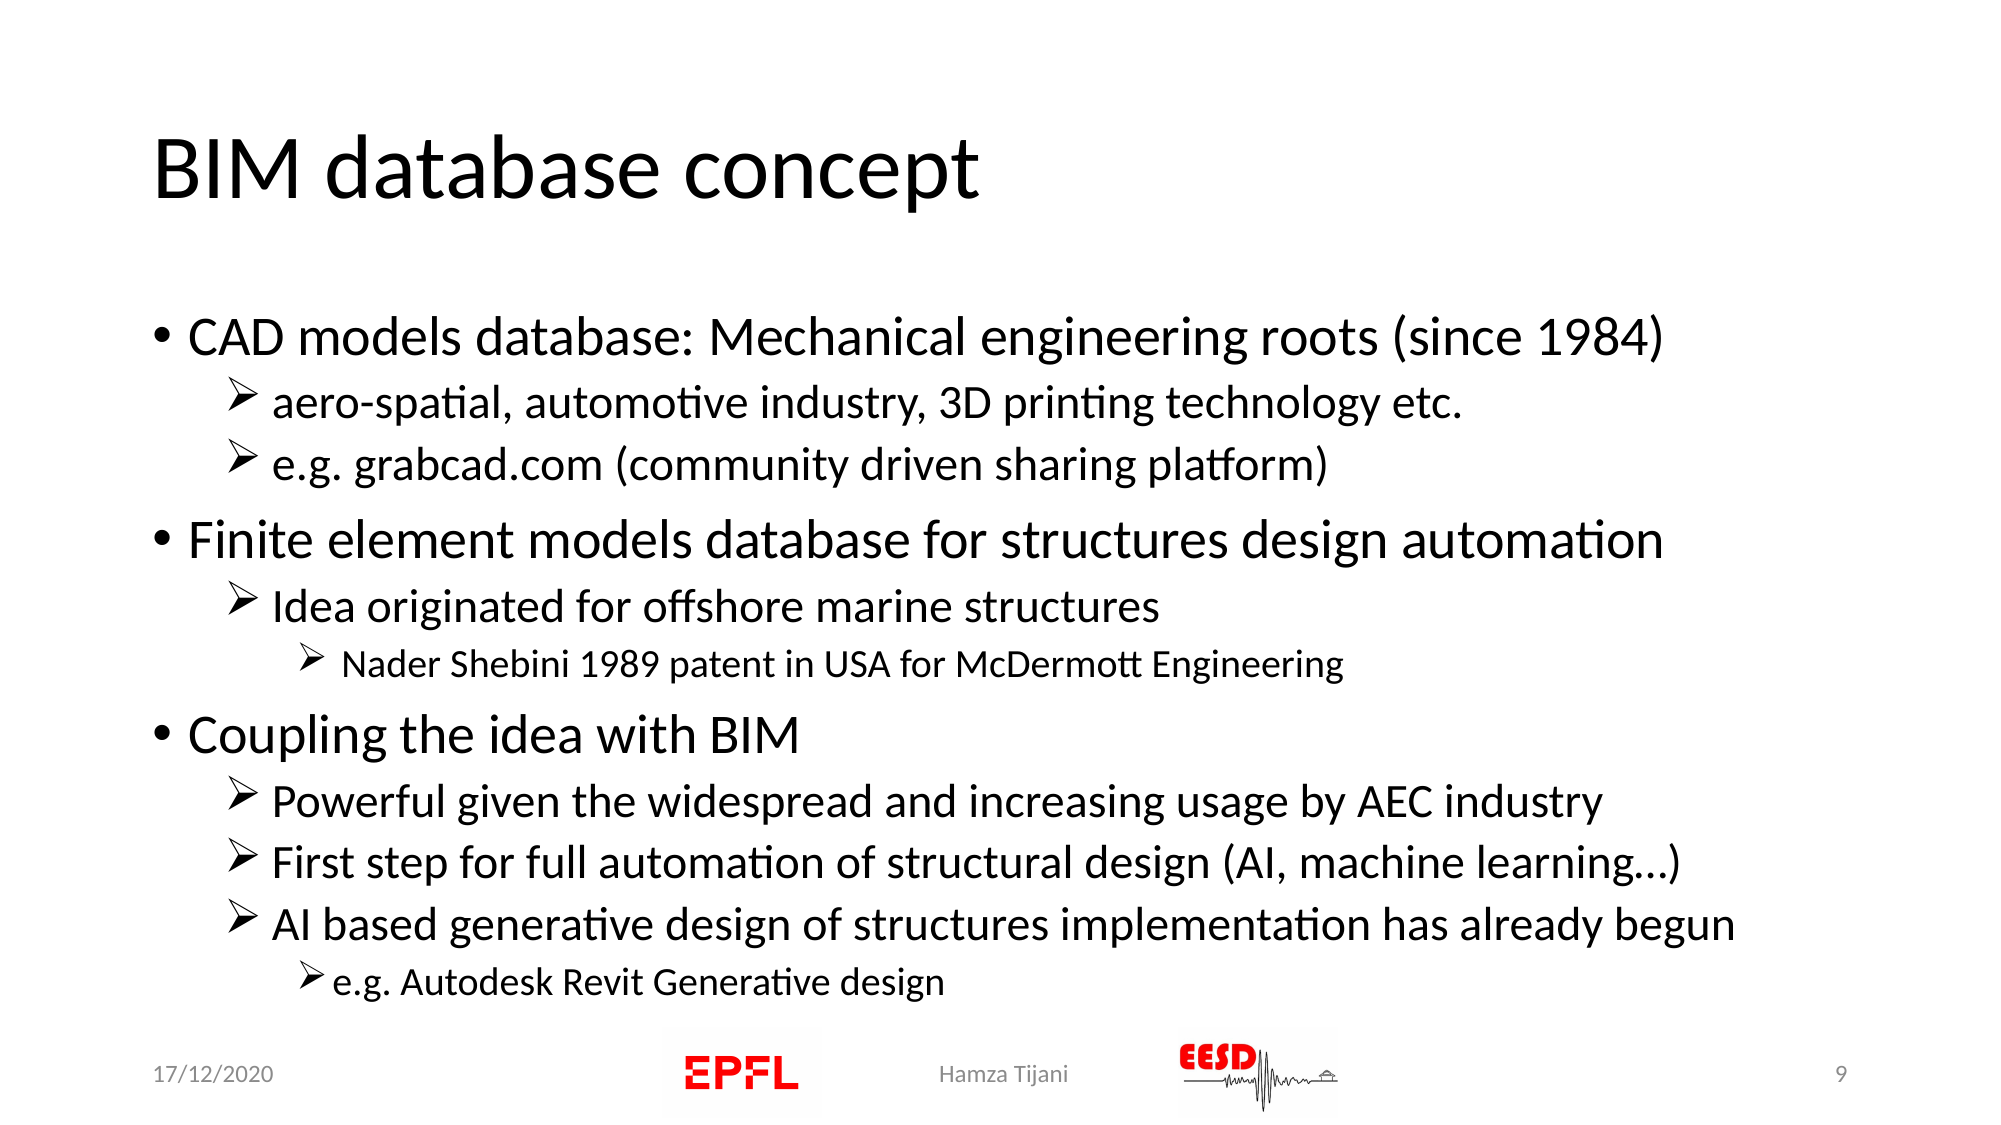

# BIM database concept
CAD models database: Mechanical engineering roots (since 1984)
 aero-spatial, automotive industry, 3D printing technology etc.
 e.g. grabcad.com (community driven sharing platform)
Finite element models database for structures design automation
 Idea originated for offshore marine structures
 Nader Shebini 1989 patent in USA for McDermott Engineering
Coupling the idea with BIM
 Powerful given the widespread and increasing usage by AEC industry
 First step for full automation of structural design (AI, machine learning…)
 AI based generative design of structures implementation has already begun
e.g. Autodesk Revit Generative design

17/12/2020
Hamza Tijani
9